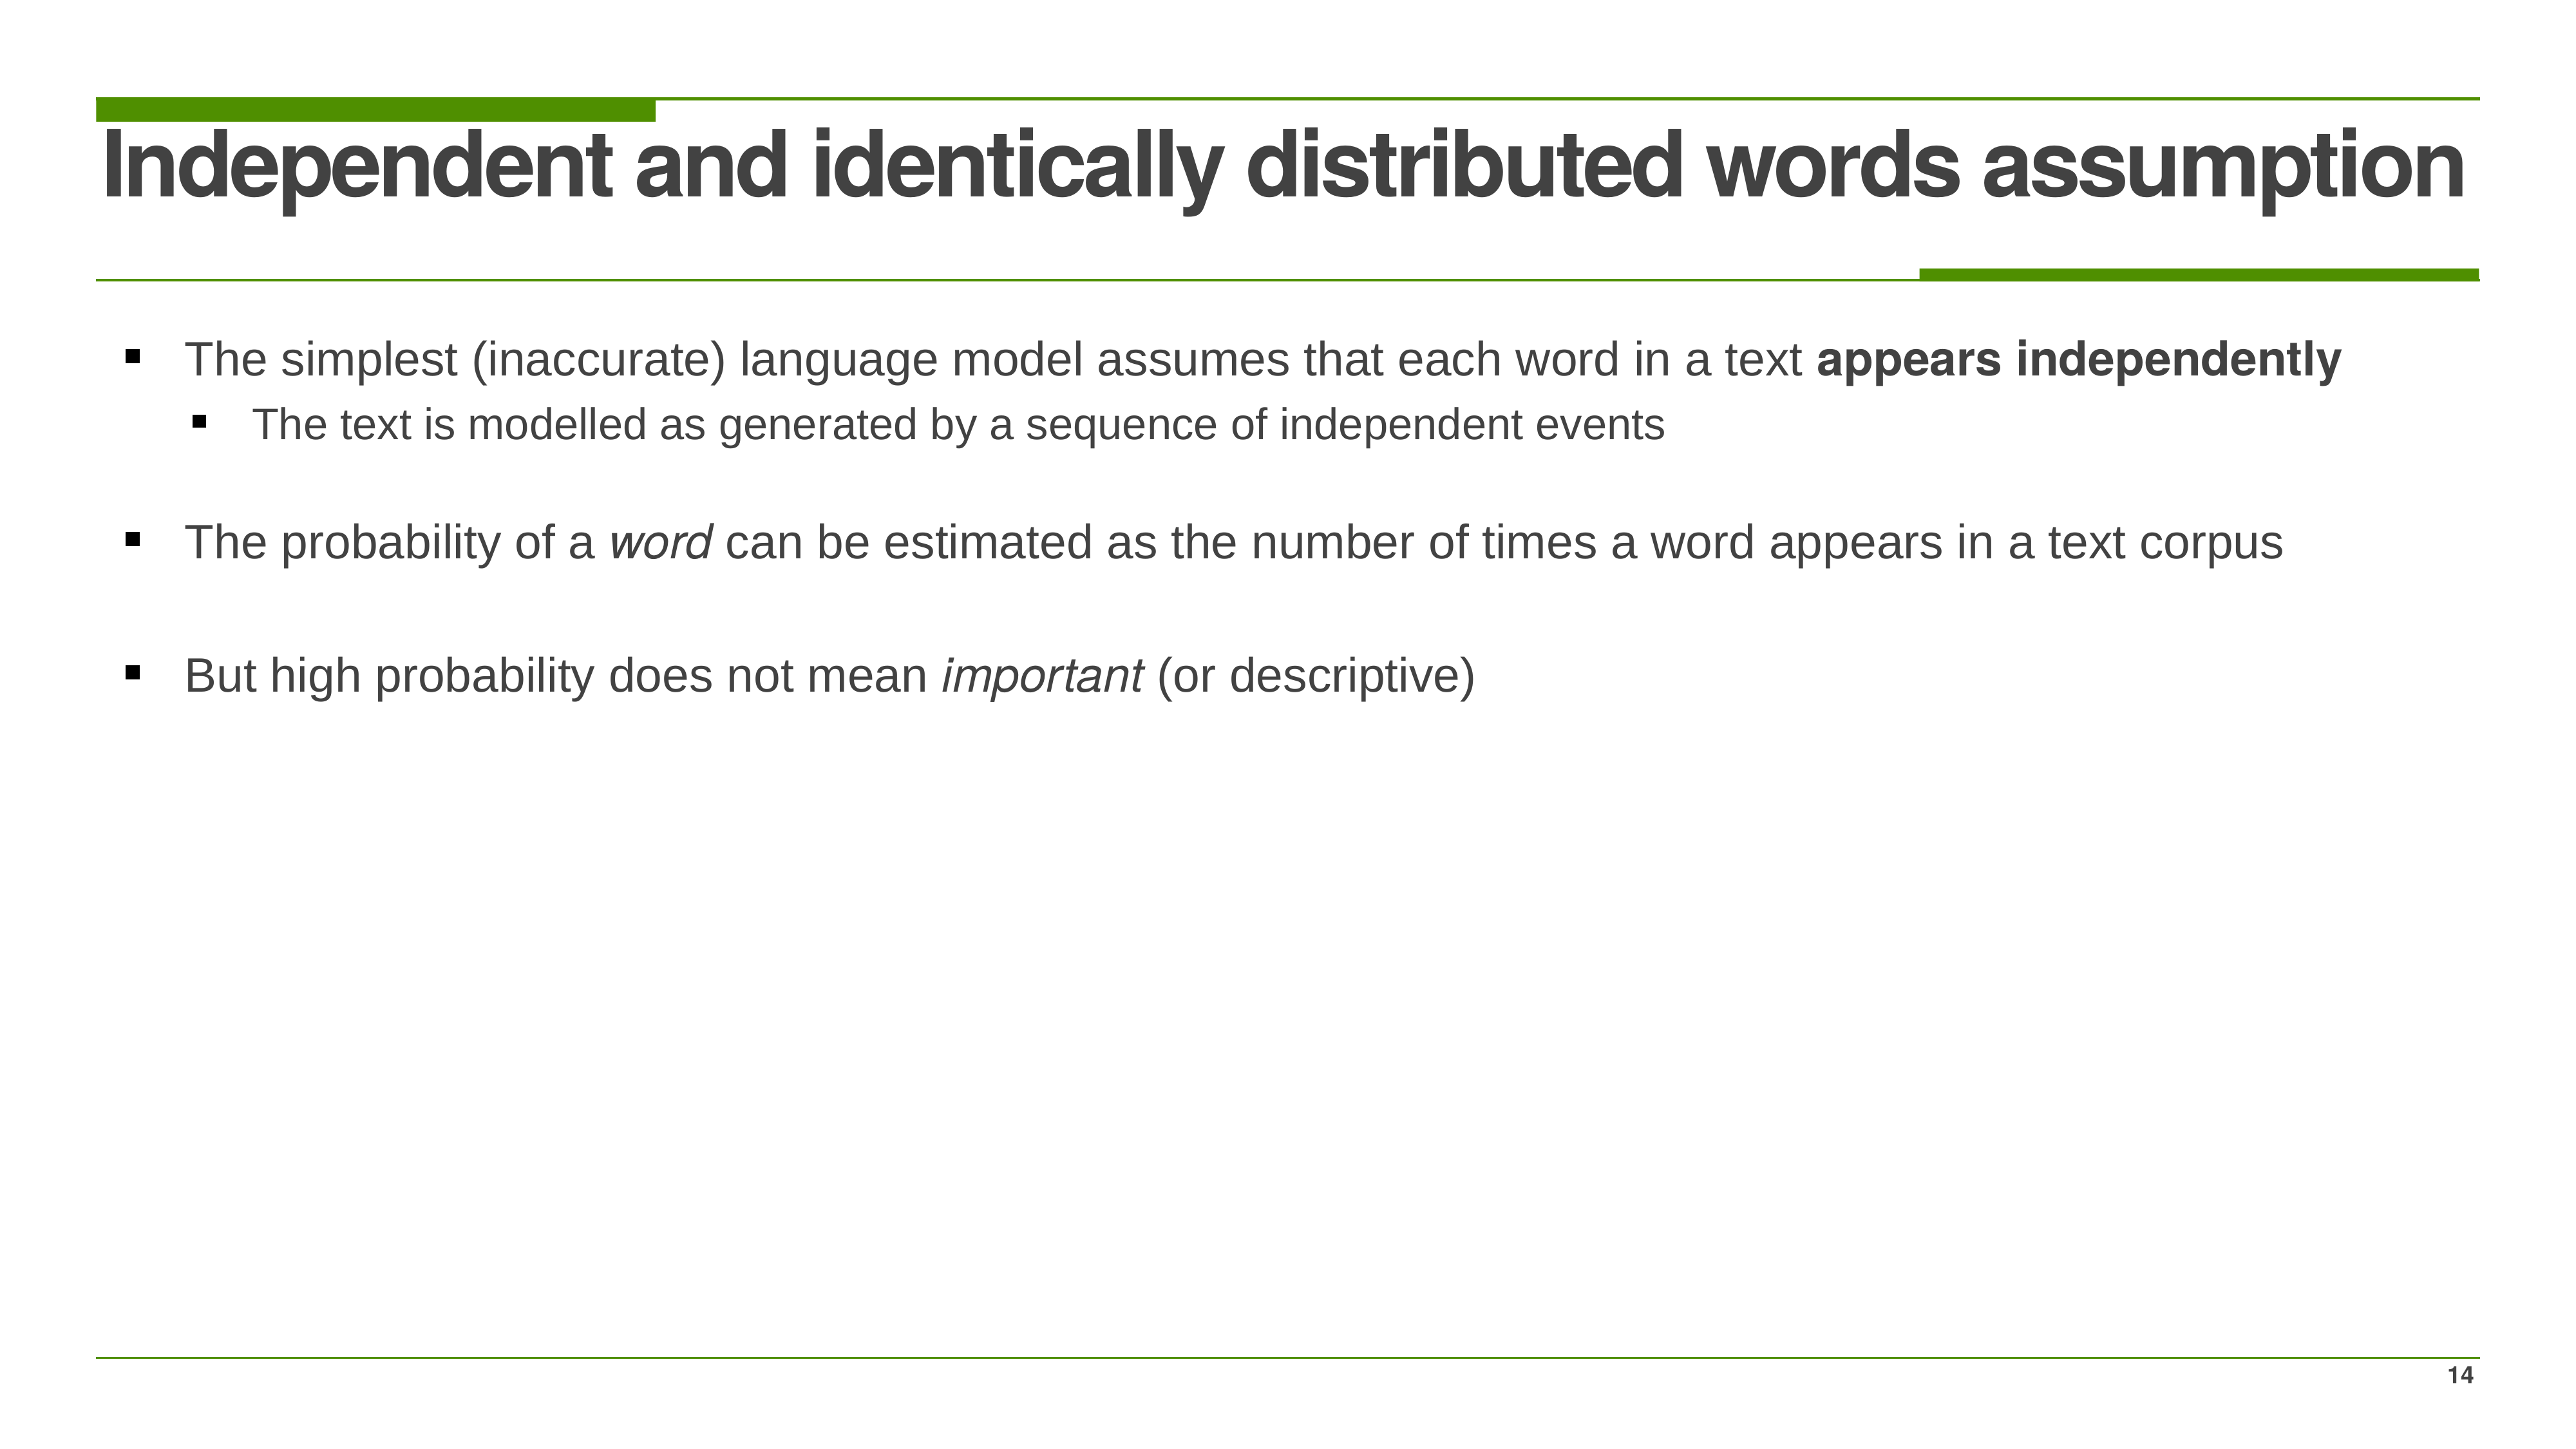

# Independent and identically distributed words assumption
The simplest (inaccurate) language model assumes that each word in a text appears independently
The text is modelled as generated by a sequence of independent events

The probability of a word can be estimated as the number of times a word appears in a text corpus

But high probability does not mean important (or descriptive)
14